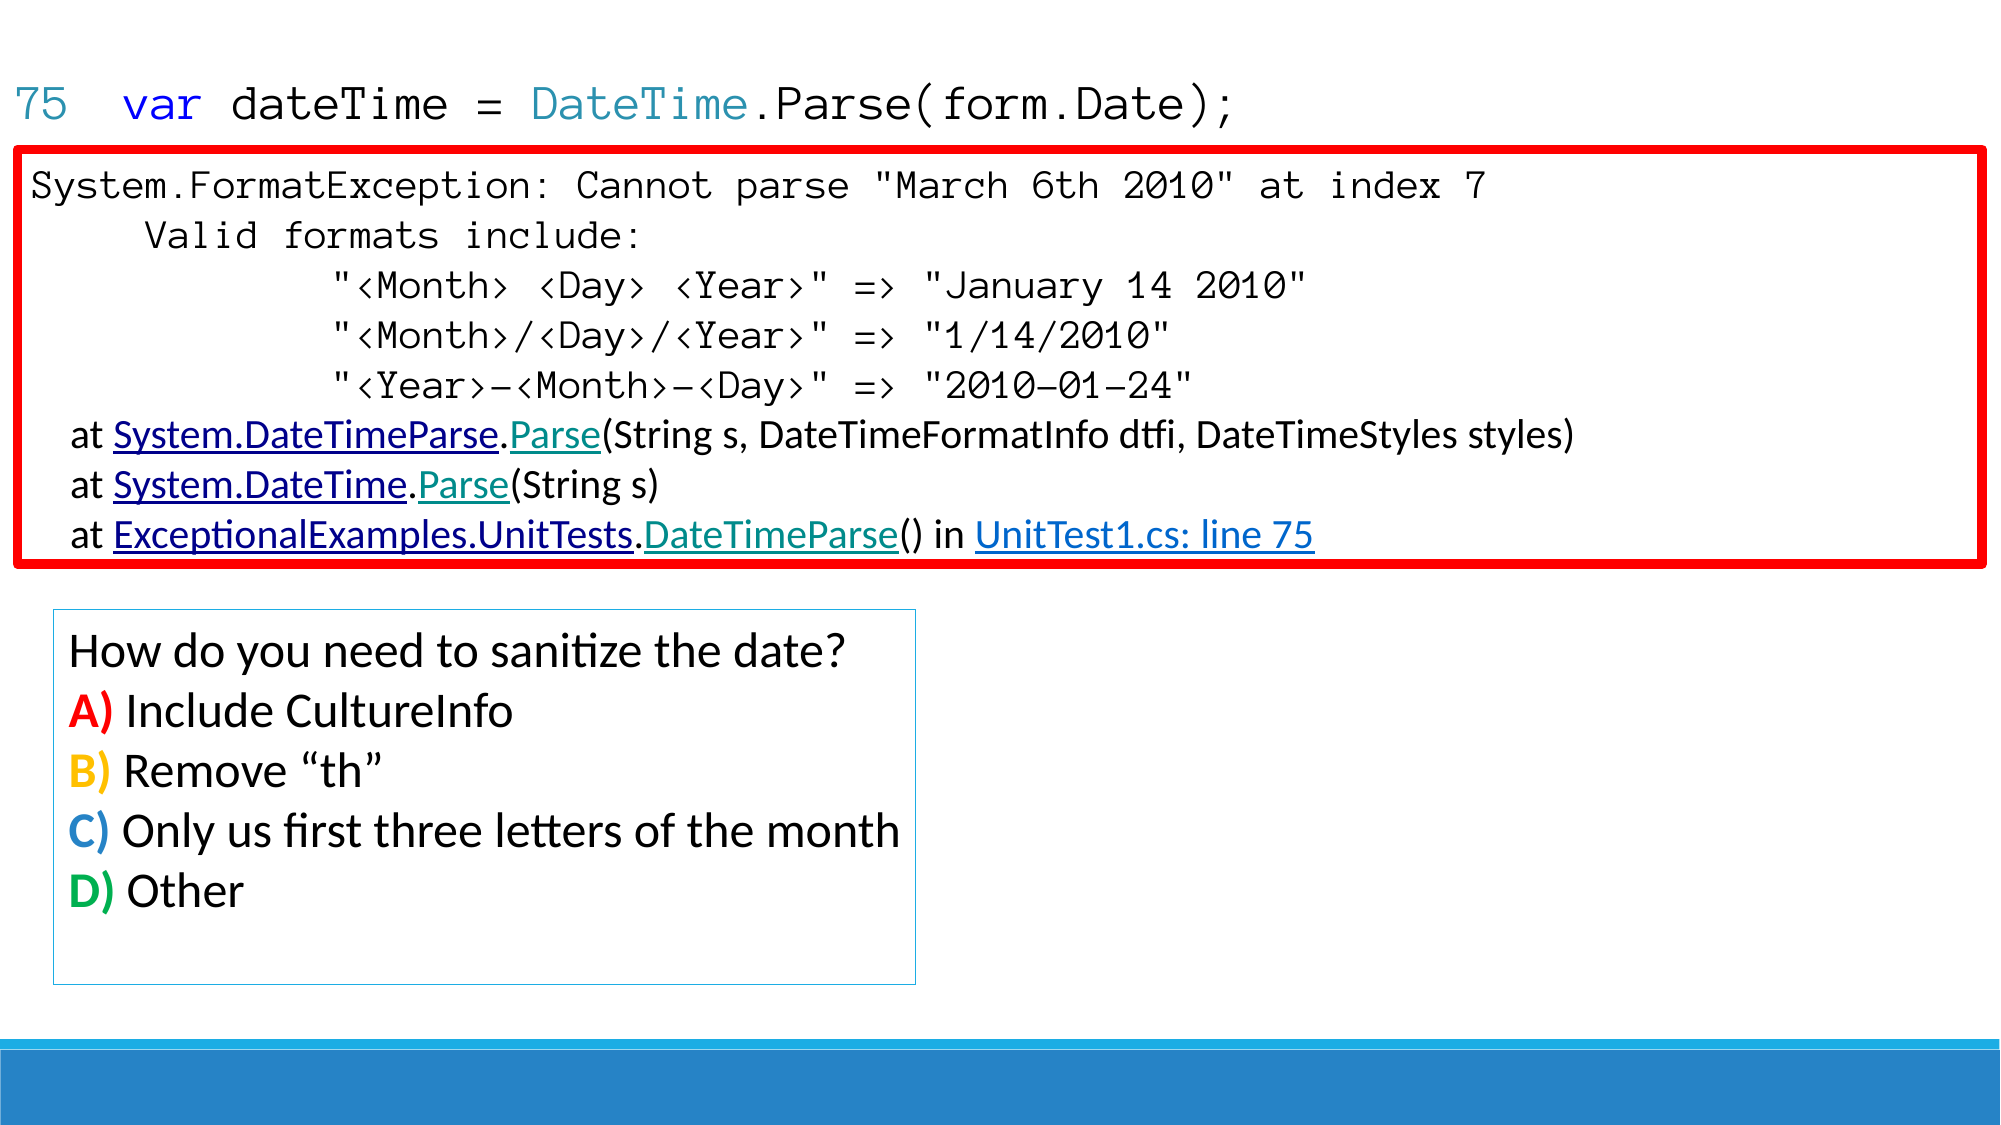

75
var dateTime = DateTime.Parse(form.Date);
System.FormatException: Cannot parse "March 6th 2010" at index 7
     Valid formats include:
		"<Month> <Day> <Year>" => "January 14 2010"
		"<Month>/<Day>/<Year>" => "1/14/2010"
		"<Year>-<Month>-<Day>" => "2010-01-24"
    at System.DateTimeParse.Parse(String s, DateTimeFormatInfo dtfi, DateTimeStyles styles)
    at System.DateTime.Parse(String s)
    at ExceptionalExamples.UnitTests.DateTimeParse() in UnitTest1.cs: line 75
How do you need to sanitize the date?
A) Include CultureInfo
B) Remove “th”
C) Only us first three letters of the month
D) Other